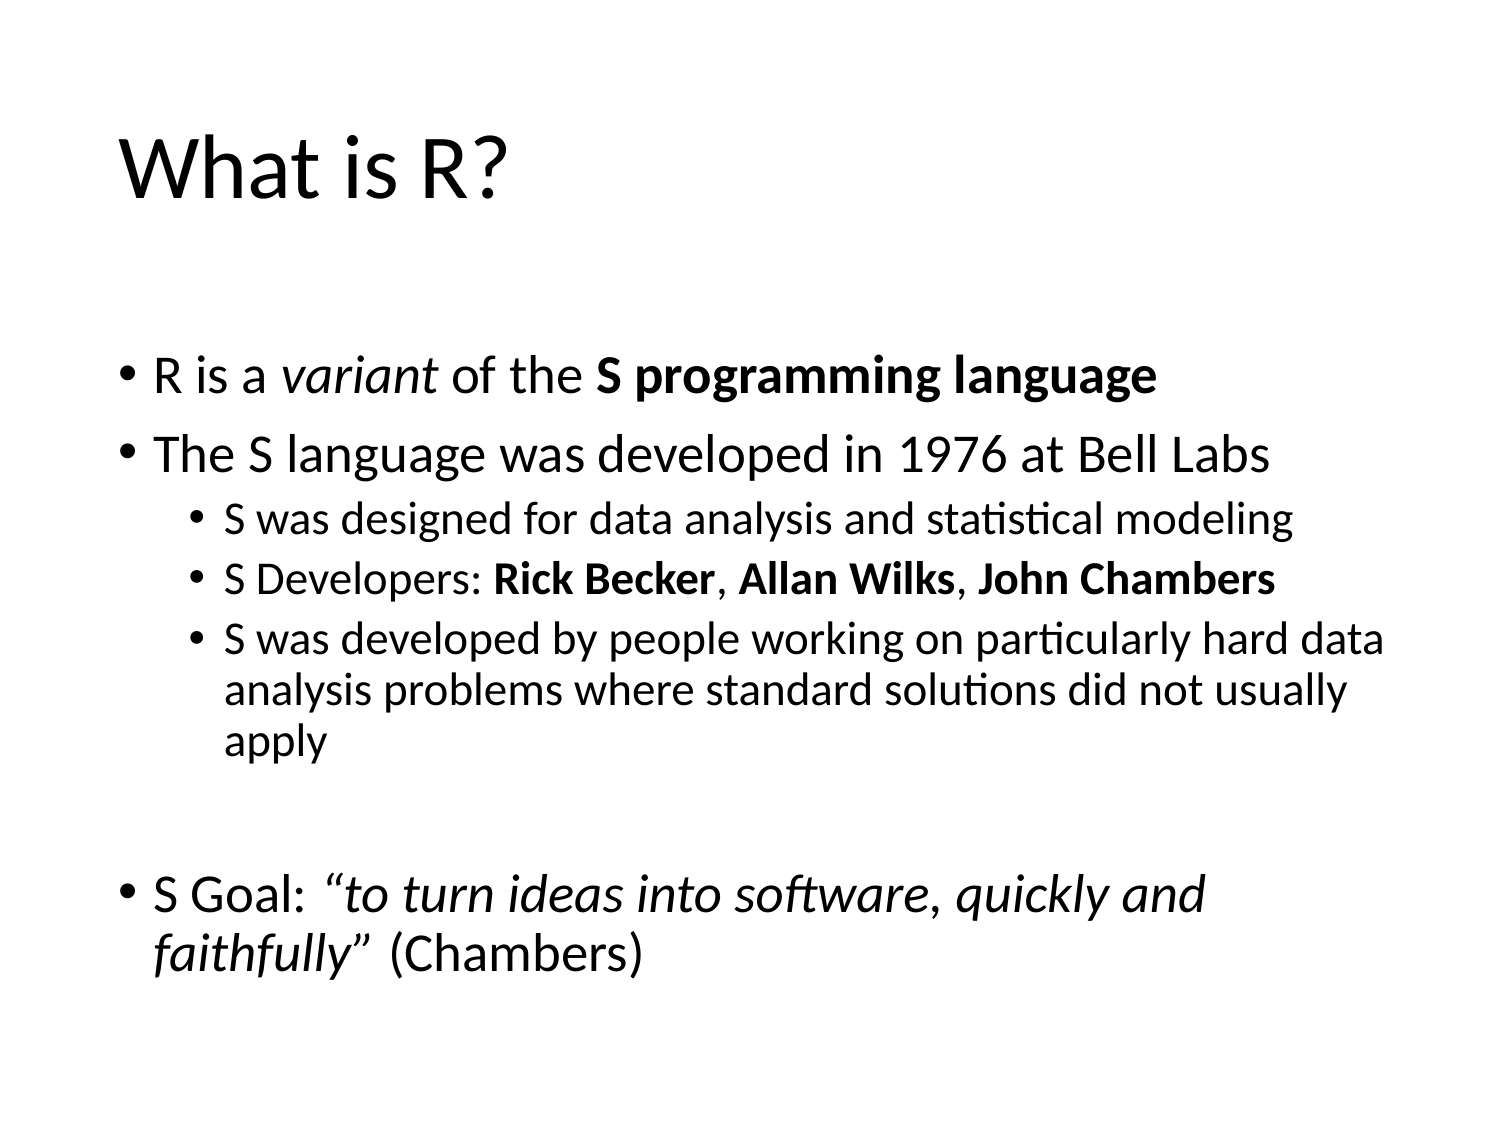

# What is R?
R is a variant of the S programming language
The S language was developed in 1976 at Bell Labs
S was designed for data analysis and statistical modeling
S Developers: Rick Becker, Allan Wilks, John Chambers
S was developed by people working on particularly hard data analysis problems where standard solutions did not usually apply

S Goal: “to turn ideas into software, quickly and faithfully” (Chambers)